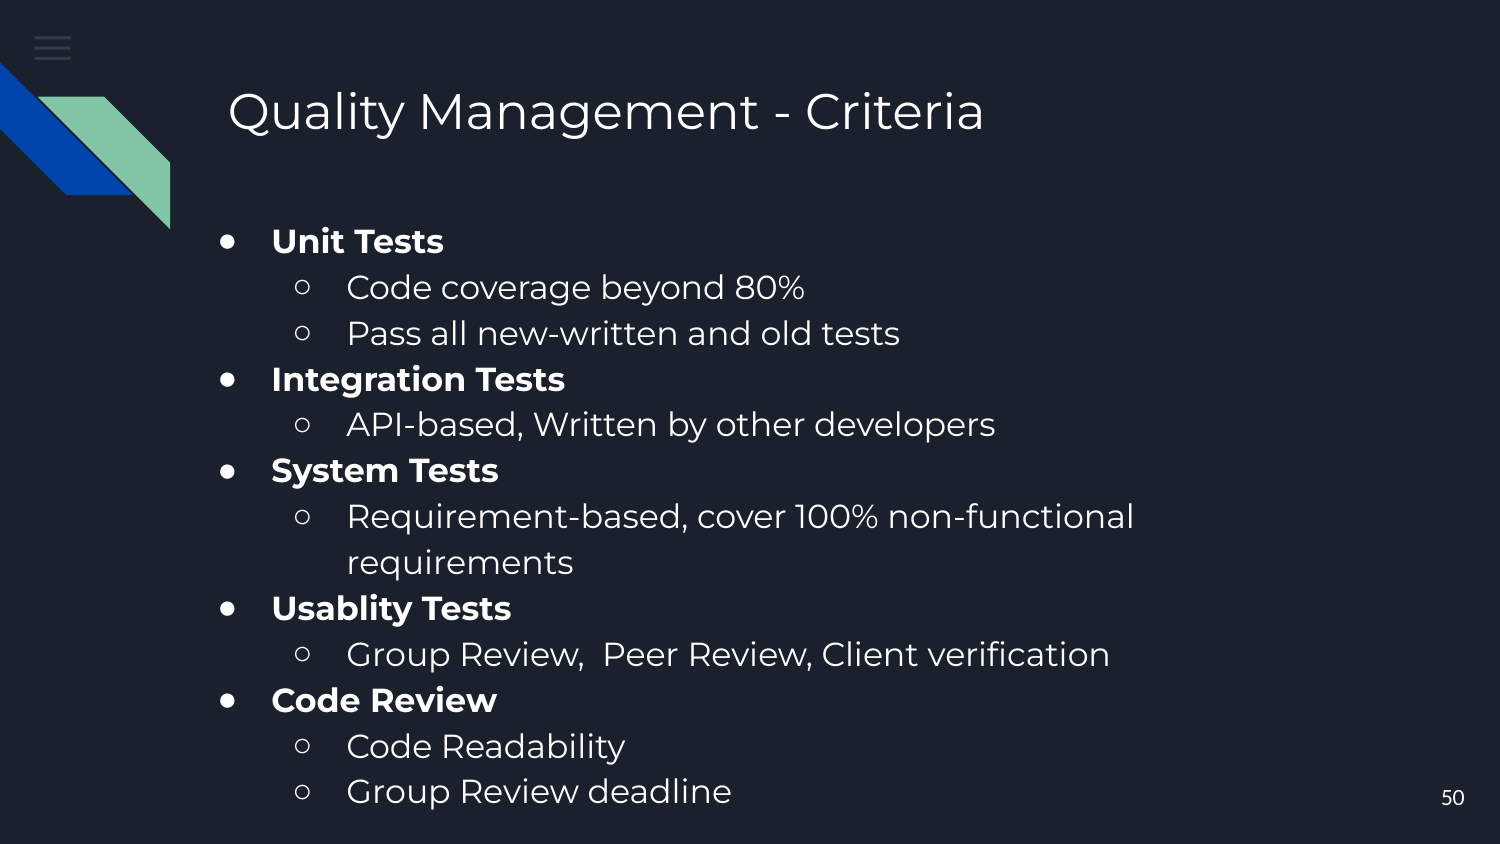

# Quality Management - Criteria
Unit Tests
Code coverage beyond 80%
Pass all new-written and old tests
Integration Tests
API-based, Written by other developers
System Tests
Requirement-based, cover 100% non-functional requirements
Usablity Tests
Group Review,  Peer Review, Client verification
Code Review
Code Readability
Group Review deadline
50